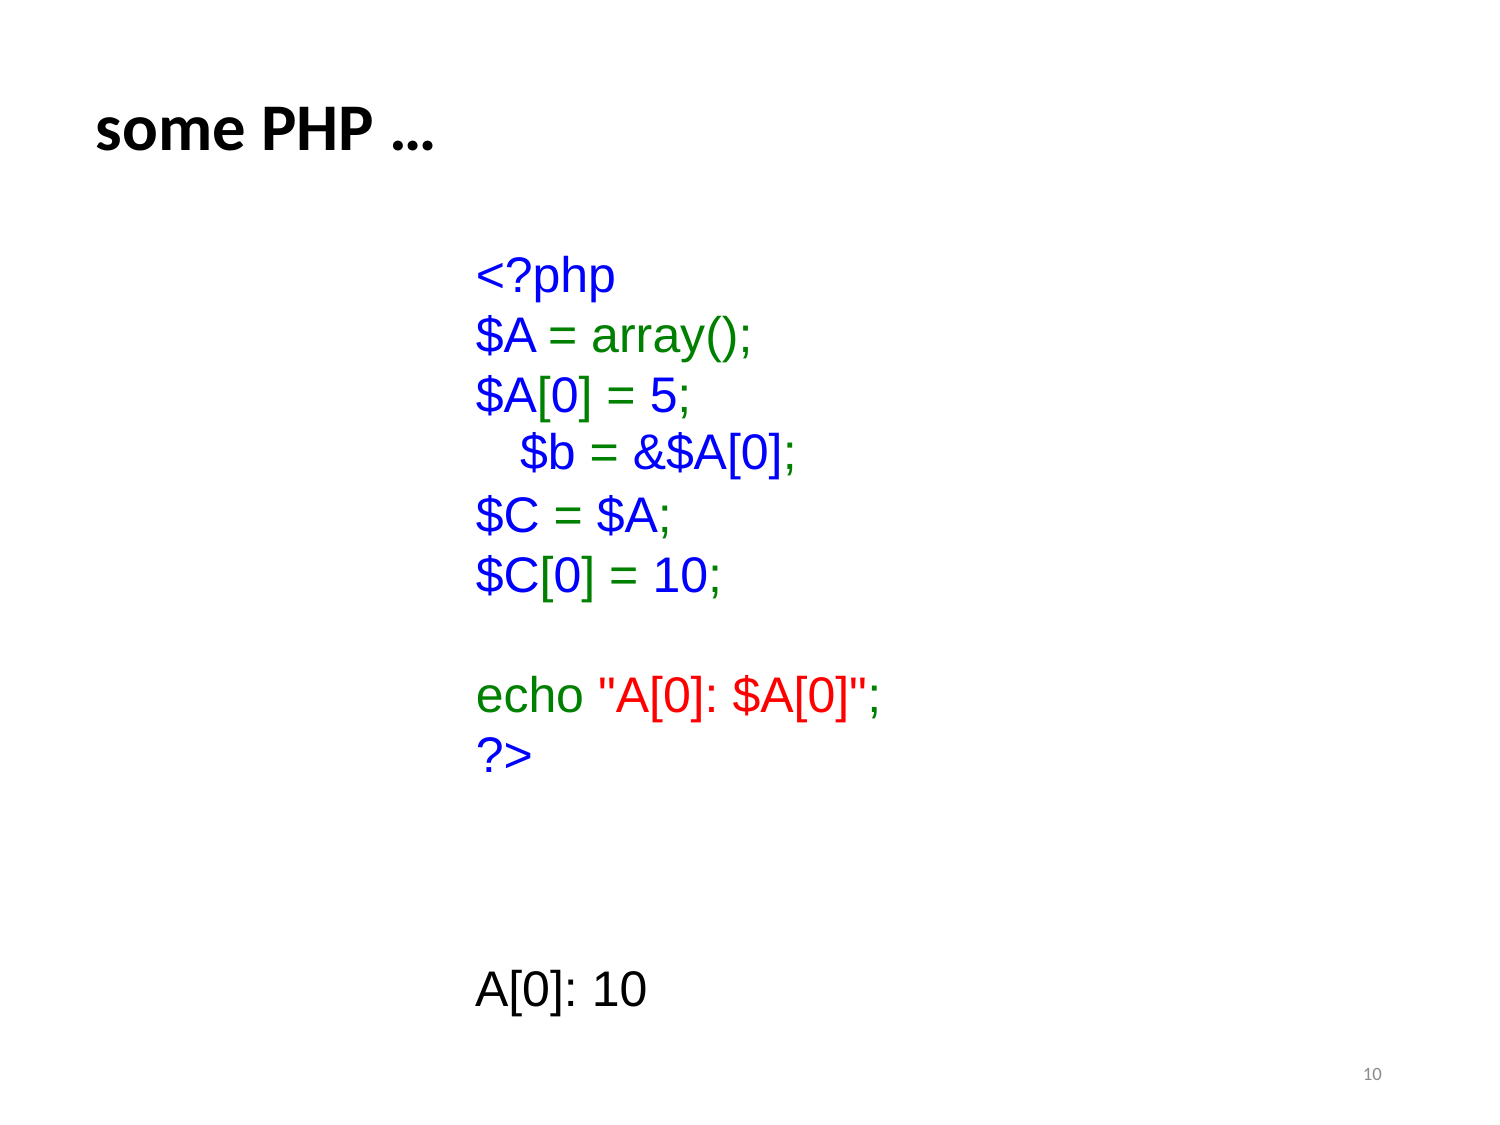

# some PHP …
<?php
$A = array();
$A[0] = 5;

$C = $A;
$C[0] = 10;

echo "A[0]: $A[0]";
?>
$b = &$A[0];
A[0]: 10
10